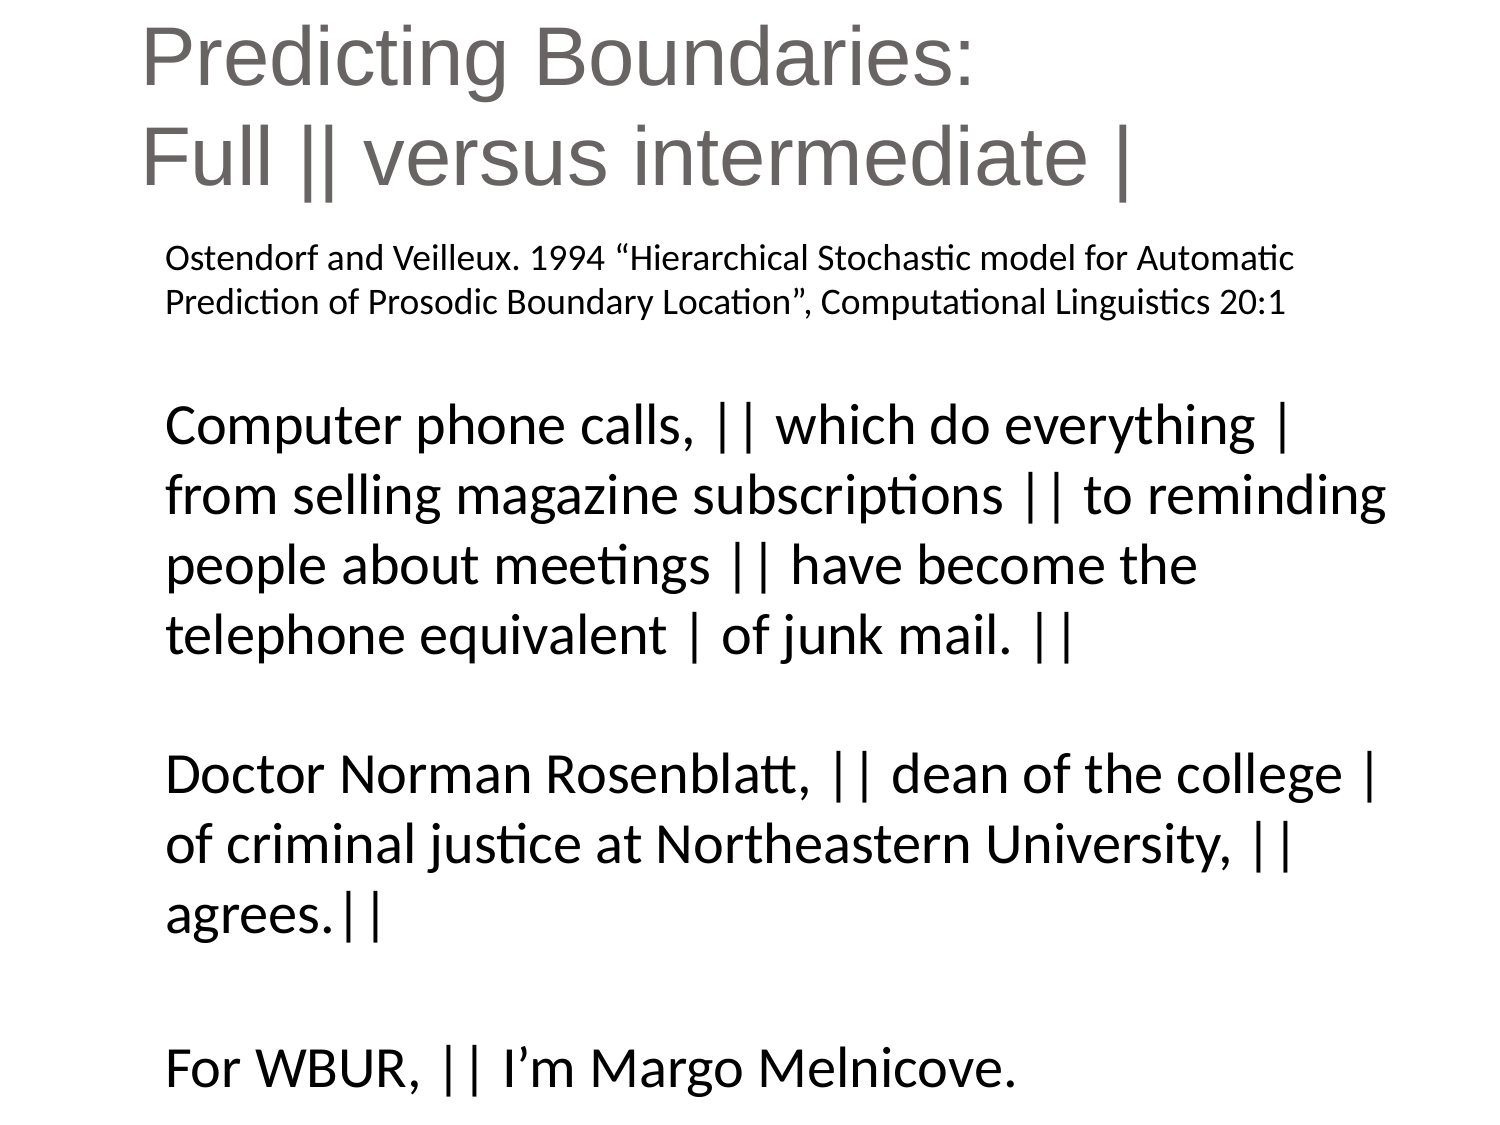

# Predicting Boundaries: Full || versus intermediate |
Ostendorf and Veilleux. 1994 “Hierarchical Stochastic model for Automatic Prediction of Prosodic Boundary Location”, Computational Linguistics 20:1

Computer phone calls, || which do everything | from selling magazine subscriptions || to reminding people about meetings || have become the telephone equivalent | of junk mail. ||

Doctor Norman Rosenblatt, || dean of the college | of criminal justice at Northeastern University, || agrees.||

For WBUR, || I’m Margo Melnicove.